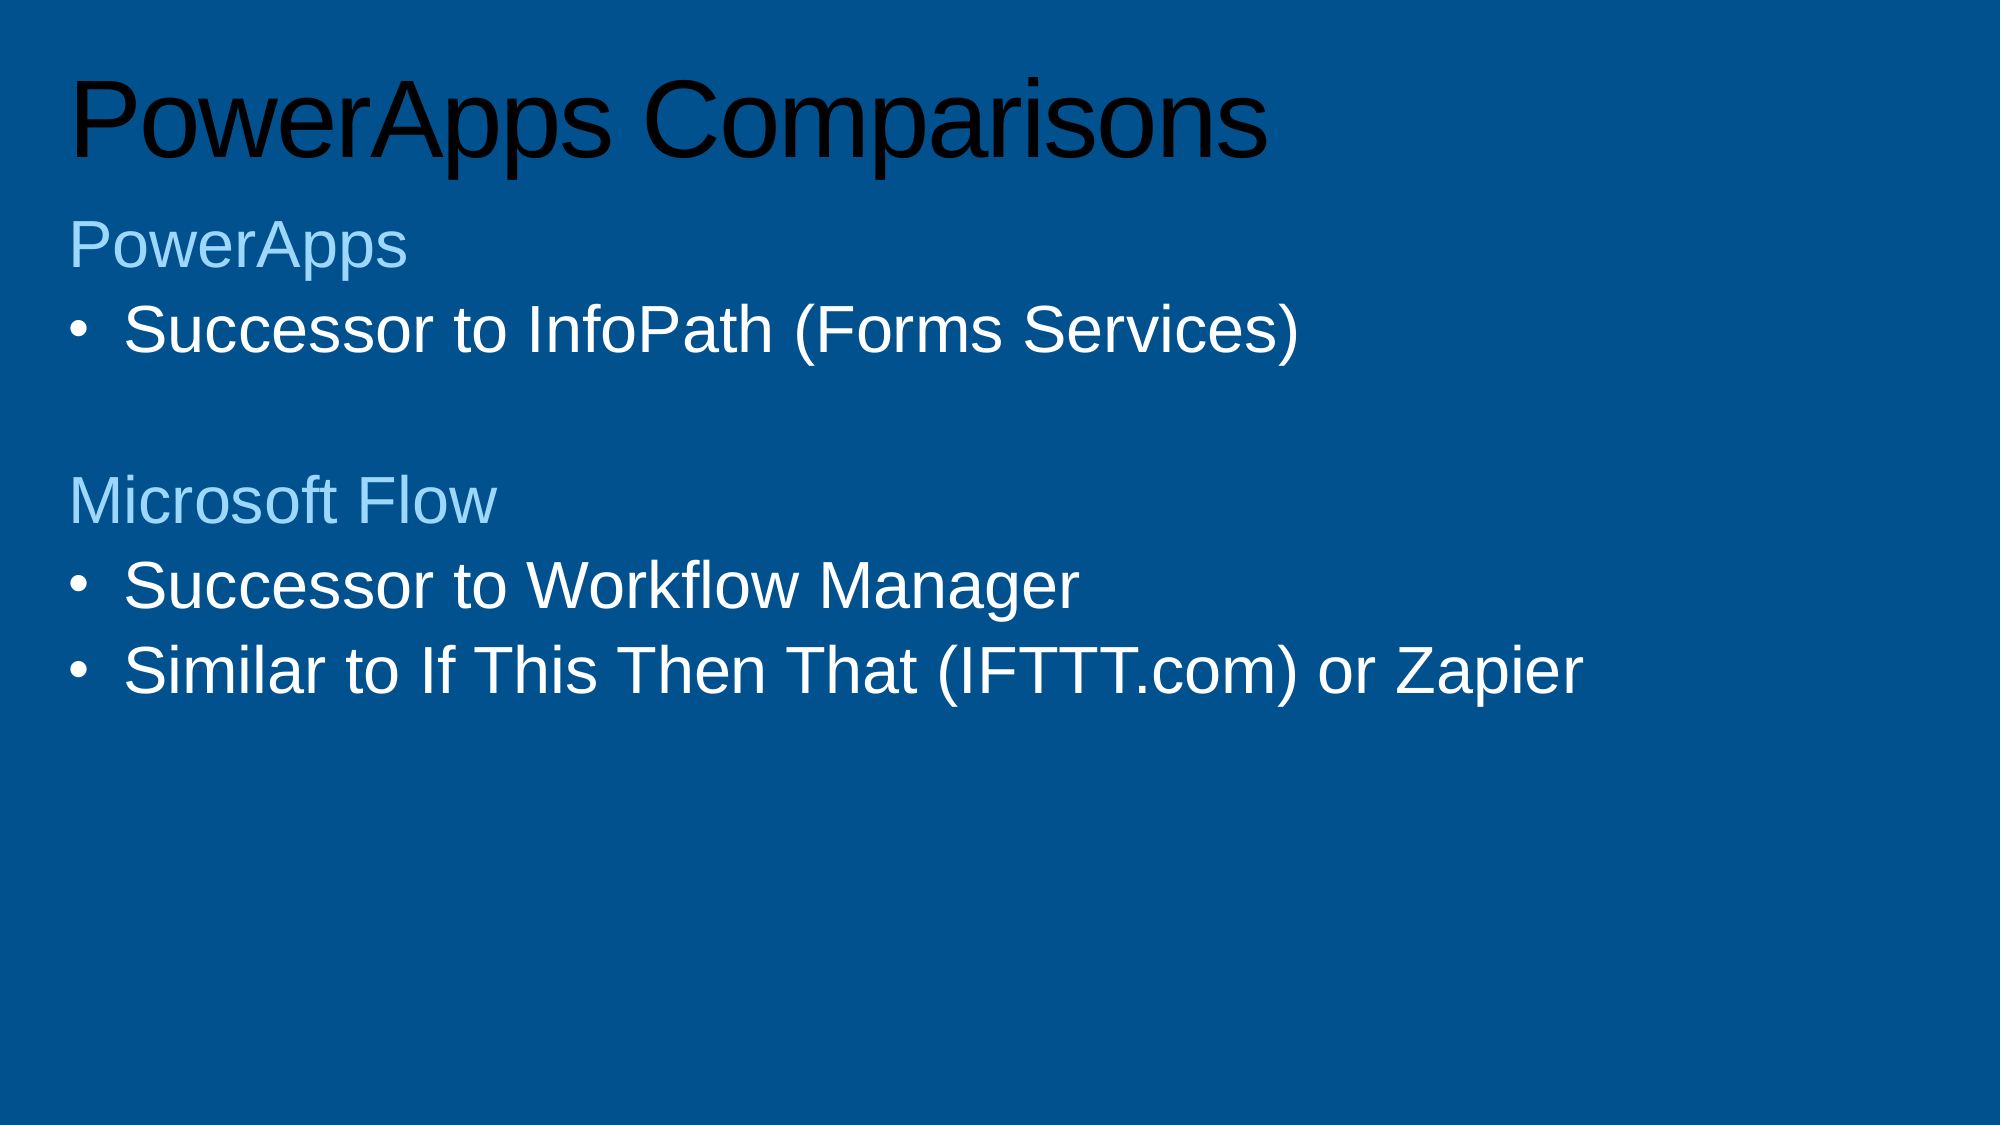

# PowerApps Comparisons
PowerApps
Successor to InfoPath (Forms Services)

Microsoft Flow
Successor to Workflow Manager
Similar to If This Then That (IFTTT.com) or Zapier